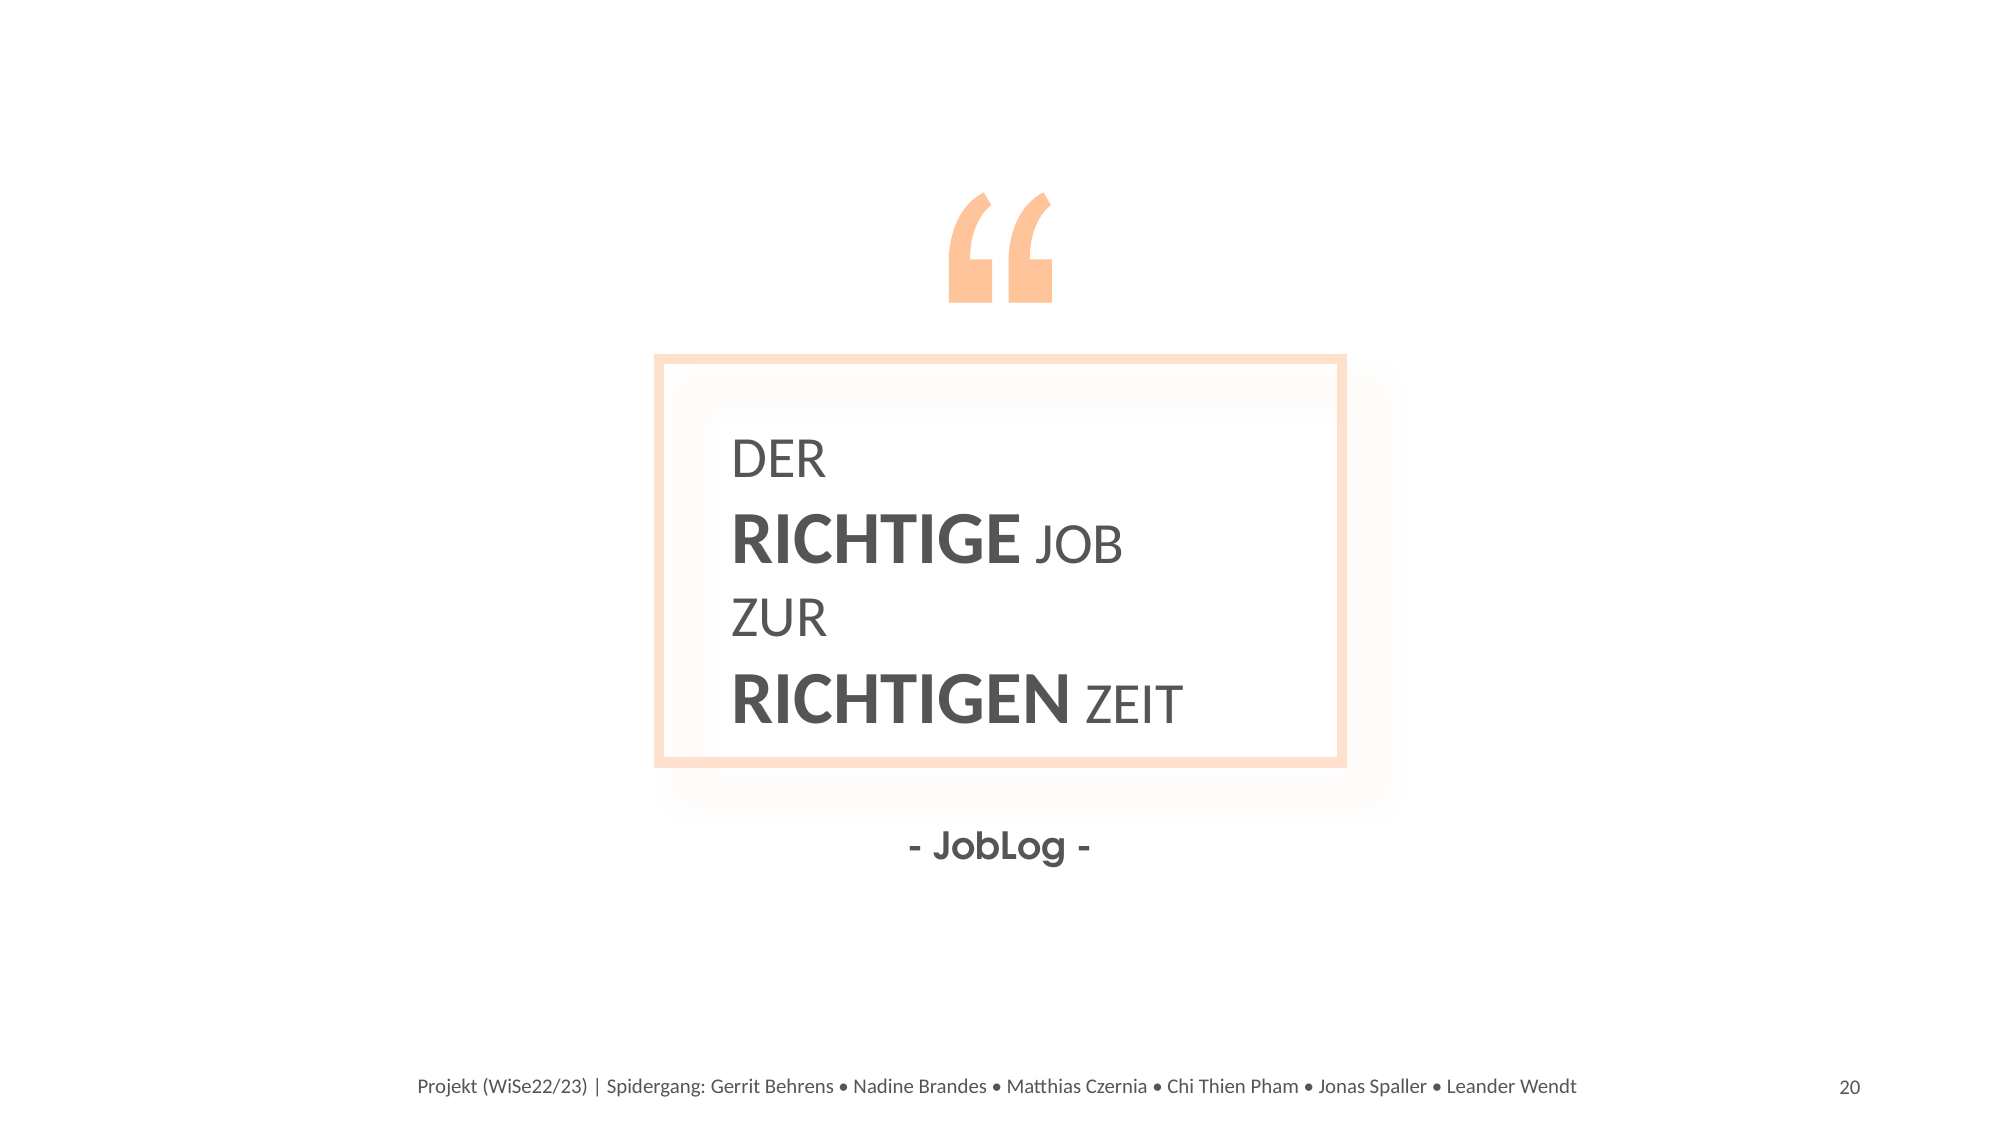

DER
RICHTIGE JOB
ZUR
RICHTIGEN ZEIT

- JobLog -
Projekt (WiSe22/23) | Spidergang: Gerrit Behrens • Nadine Brandes • Matthias Czernia • Chi Thien Pham • Jonas Spaller • Leander Wendt
20